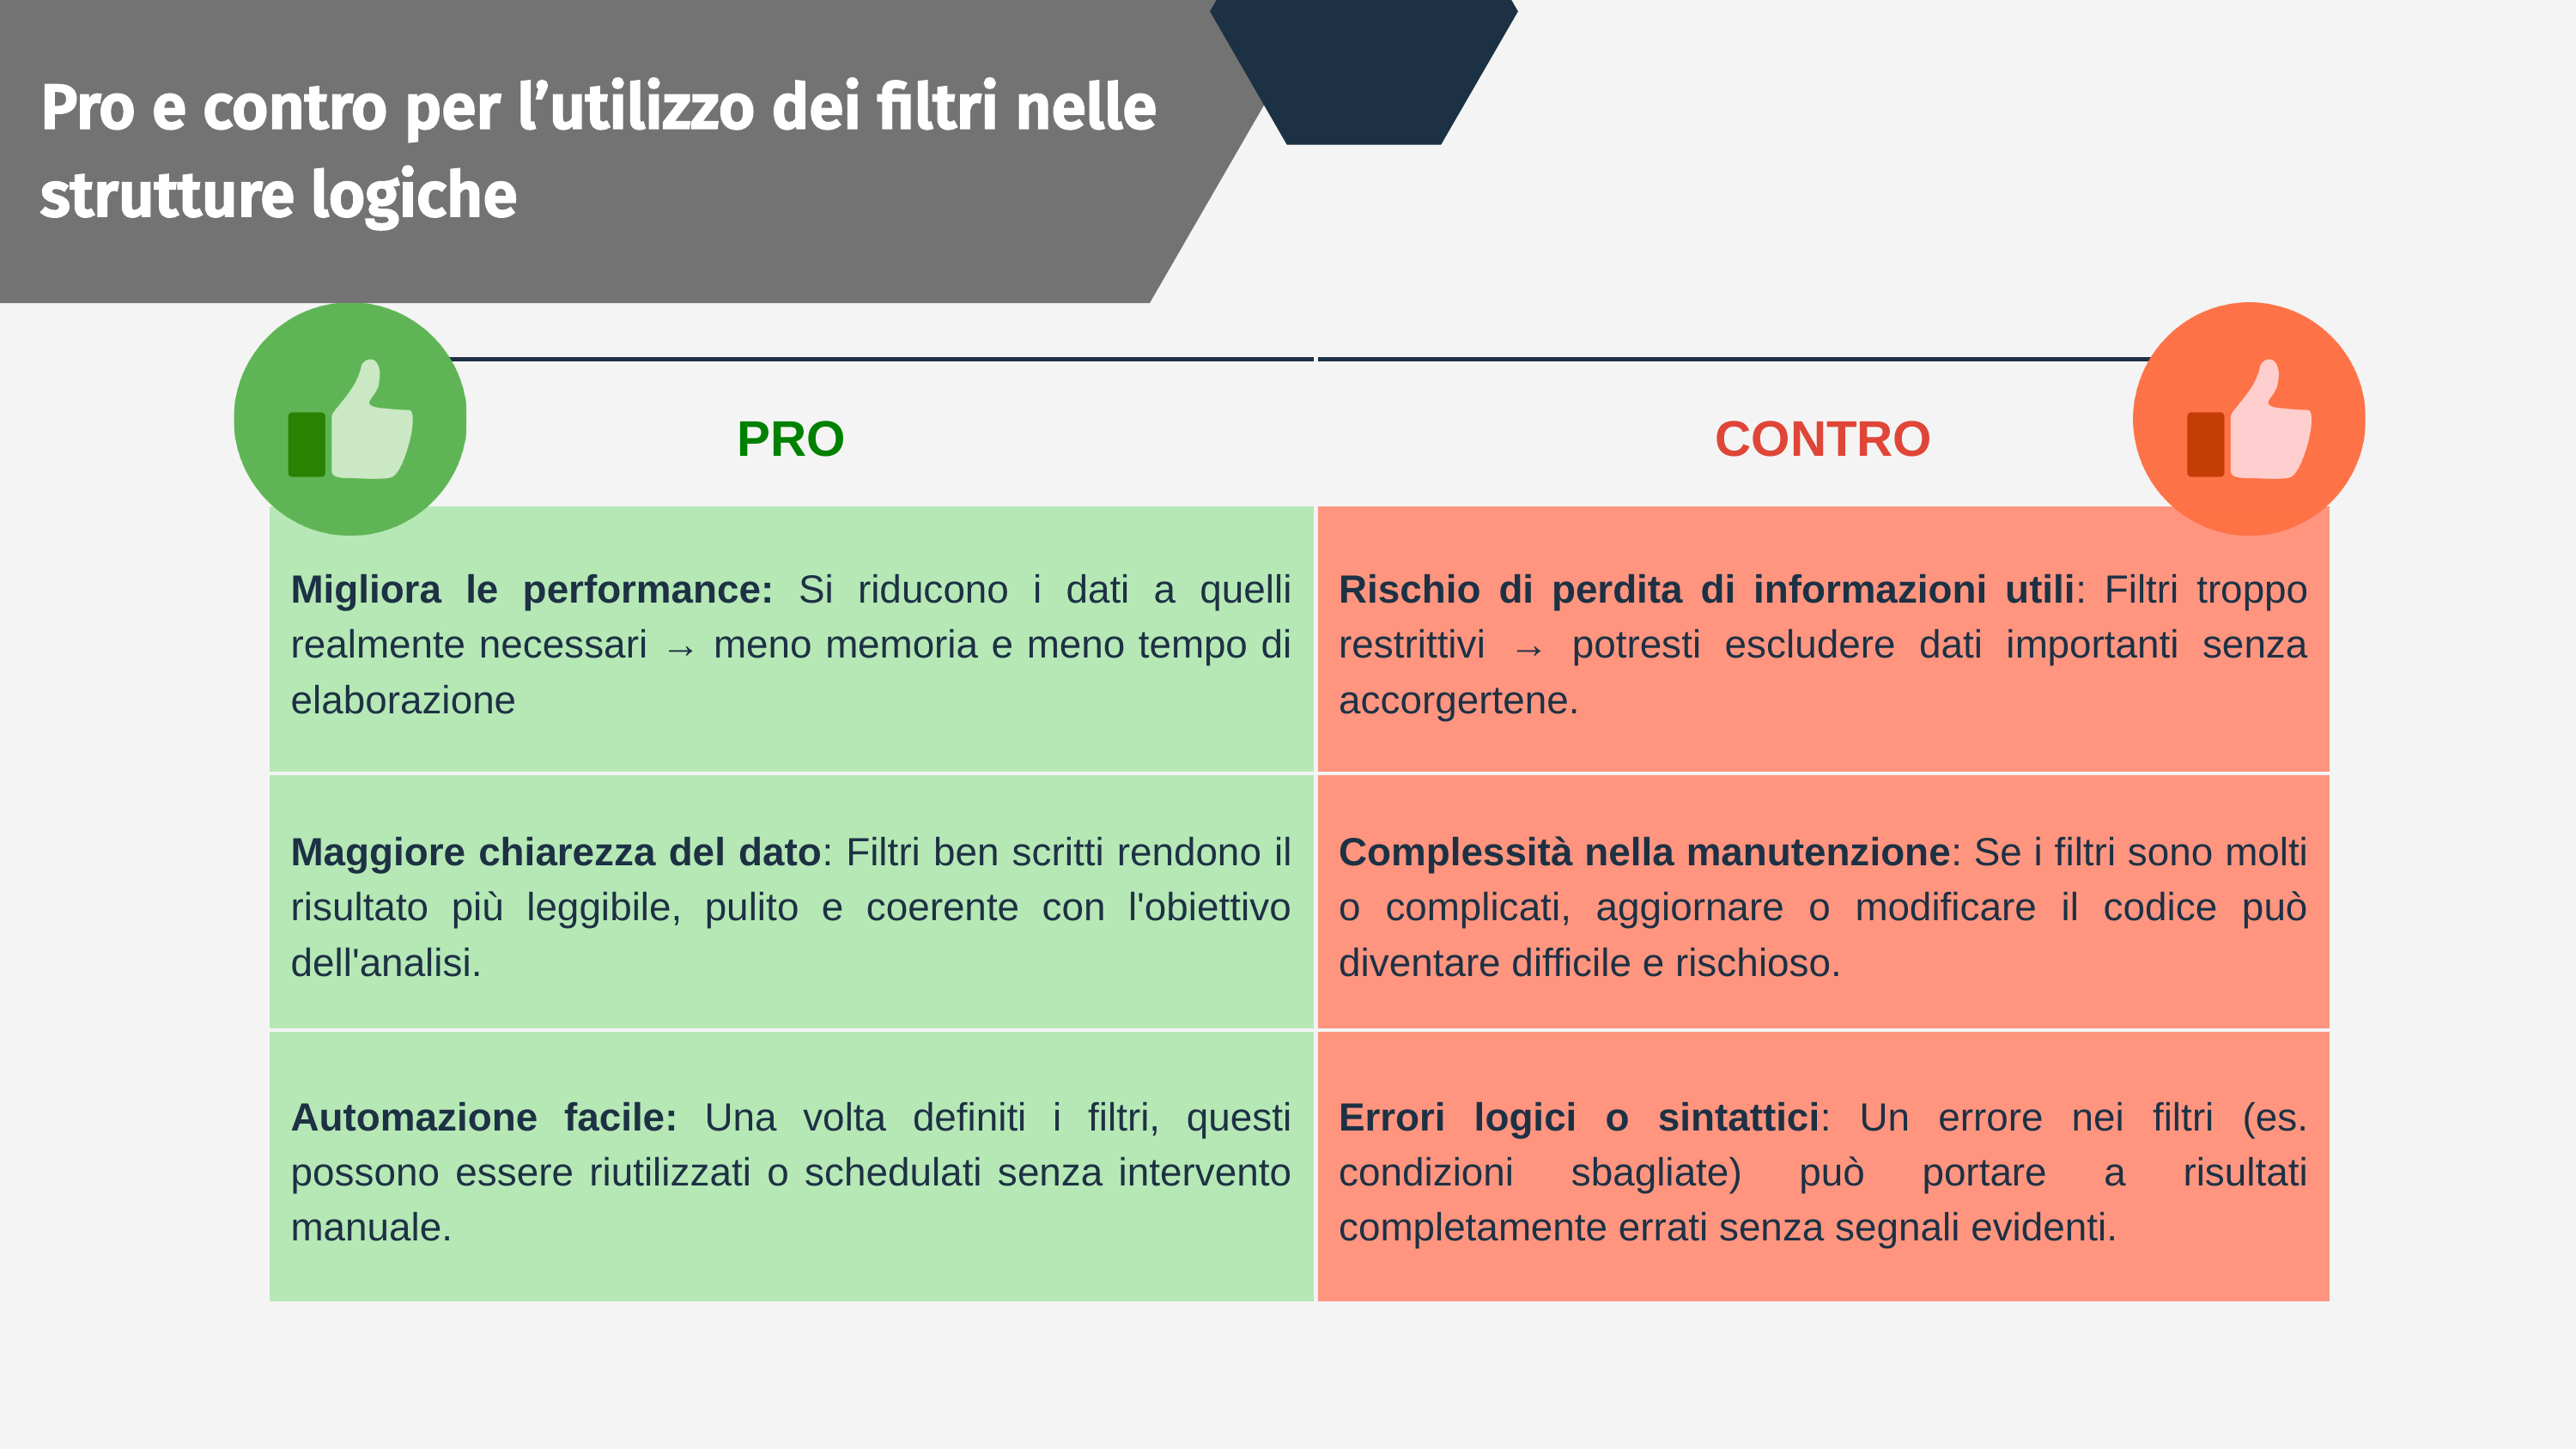

Pro e contro per l’utilizzo dei filtri nelle strutture logiche

| PRO | CONTRO |
| --- | --- |
| Migliora le performance: Si riducono i dati a quelli realmente necessari → meno memoria e meno tempo di elaborazione | Rischio di perdita di informazioni utili: Filtri troppo restrittivi → potresti escludere dati importanti senza accorgertene. |
| Maggiore chiarezza del dato: Filtri ben scritti rendono il risultato più leggibile, pulito e coerente con l'obiettivo dell'analisi. | Complessità nella manutenzione: Se i filtri sono molti o complicati, aggiornare o modificare il codice può diventare difficile e rischioso. |
| Automazione facile: Una volta definiti i filtri, questi possono essere riutilizzati o schedulati senza intervento manuale. | Errori logici o sintattici: Un errore nei filtri (es. condizioni sbagliate) può portare a risultati completamente errati senza segnali evidenti. |